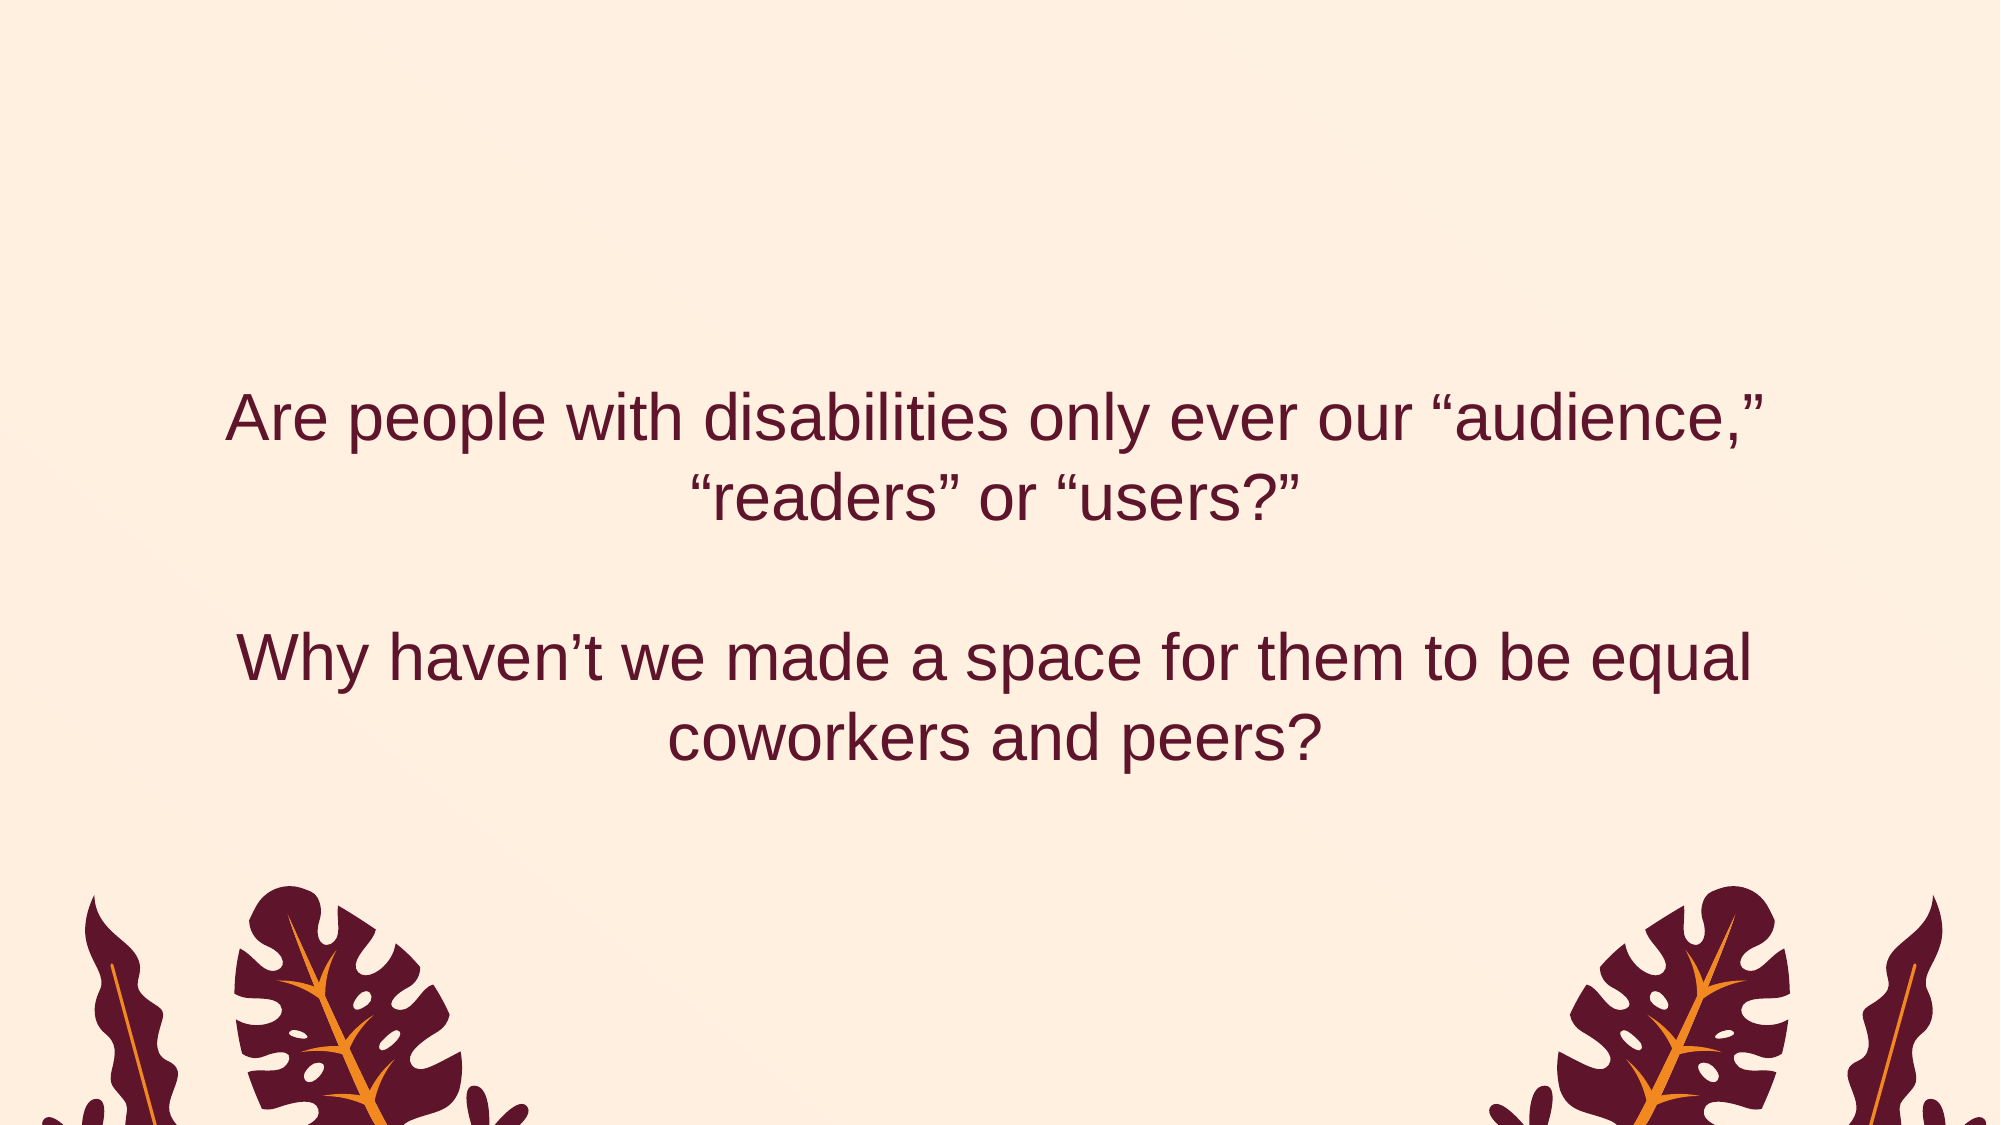

# Are people with disabilities only ever our “audience,” “readers” or “users?” Why haven’t we made a space for them to be equal coworkers and peers?